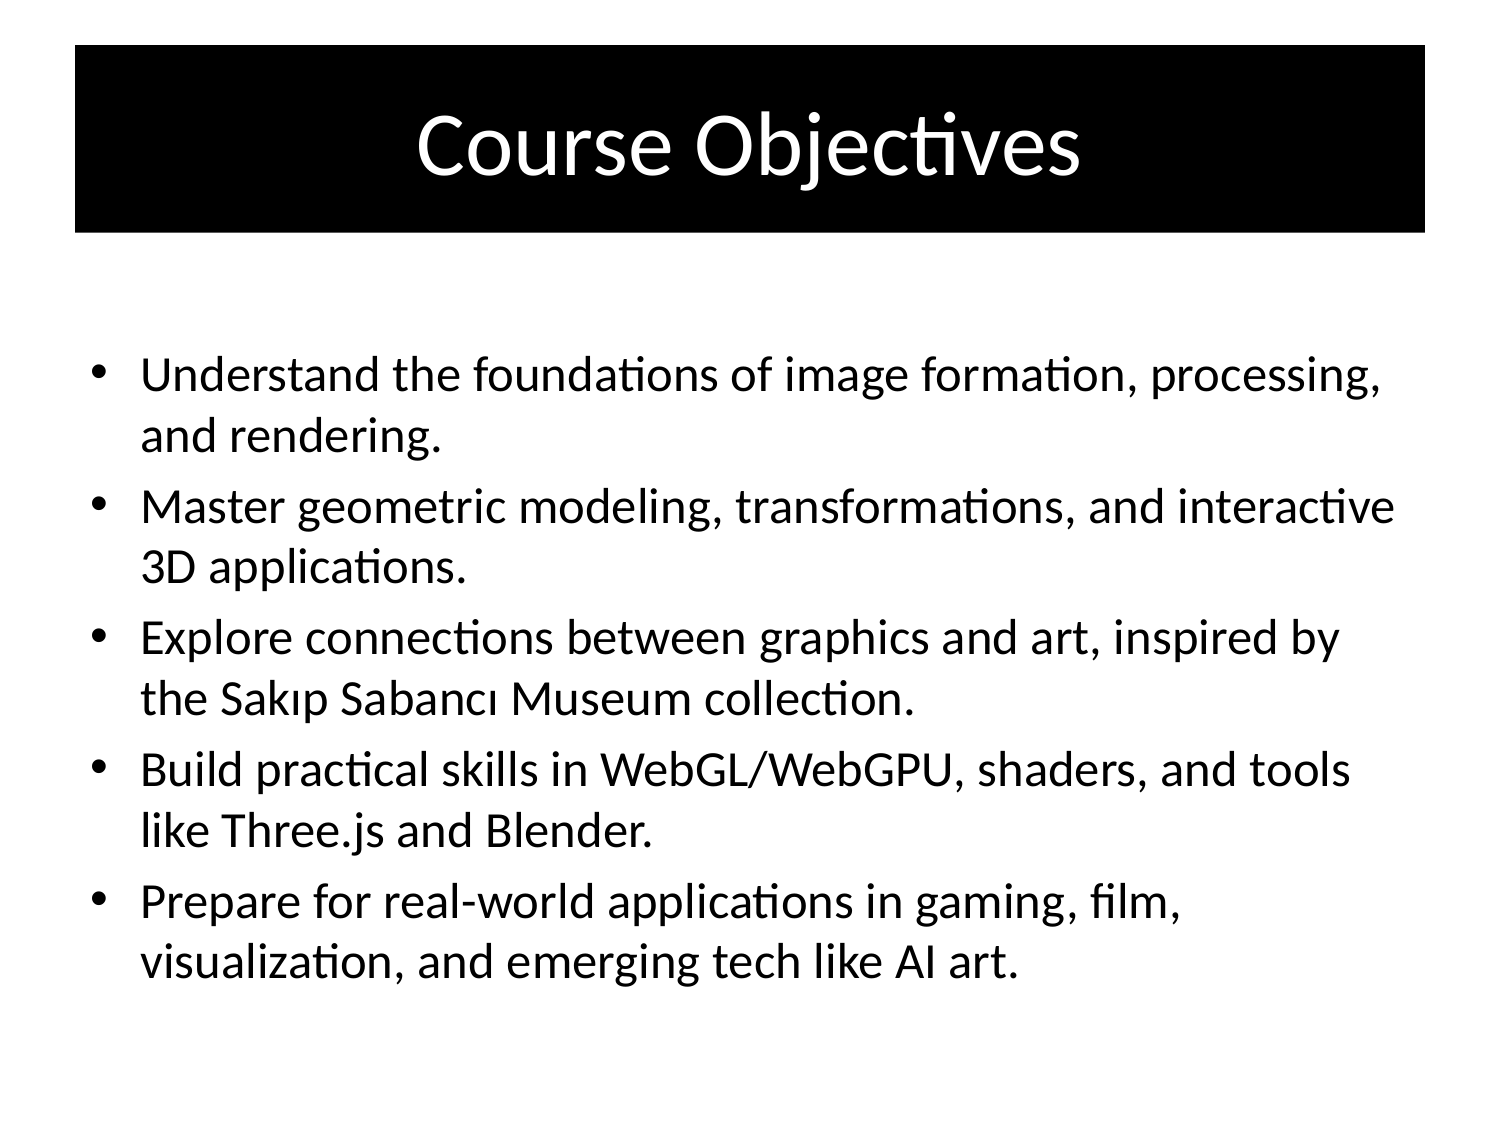

# Course Objectives

Understand the foundations of image formation, processing, and rendering.
Master geometric modeling, transformations, and interactive 3D applications.
Explore connections between graphics and art, inspired by the Sakıp Sabancı Museum collection.
Build practical skills in WebGL/WebGPU, shaders, and tools like Three.js and Blender.
Prepare for real-world applications in gaming, film, visualization, and emerging tech like AI art.